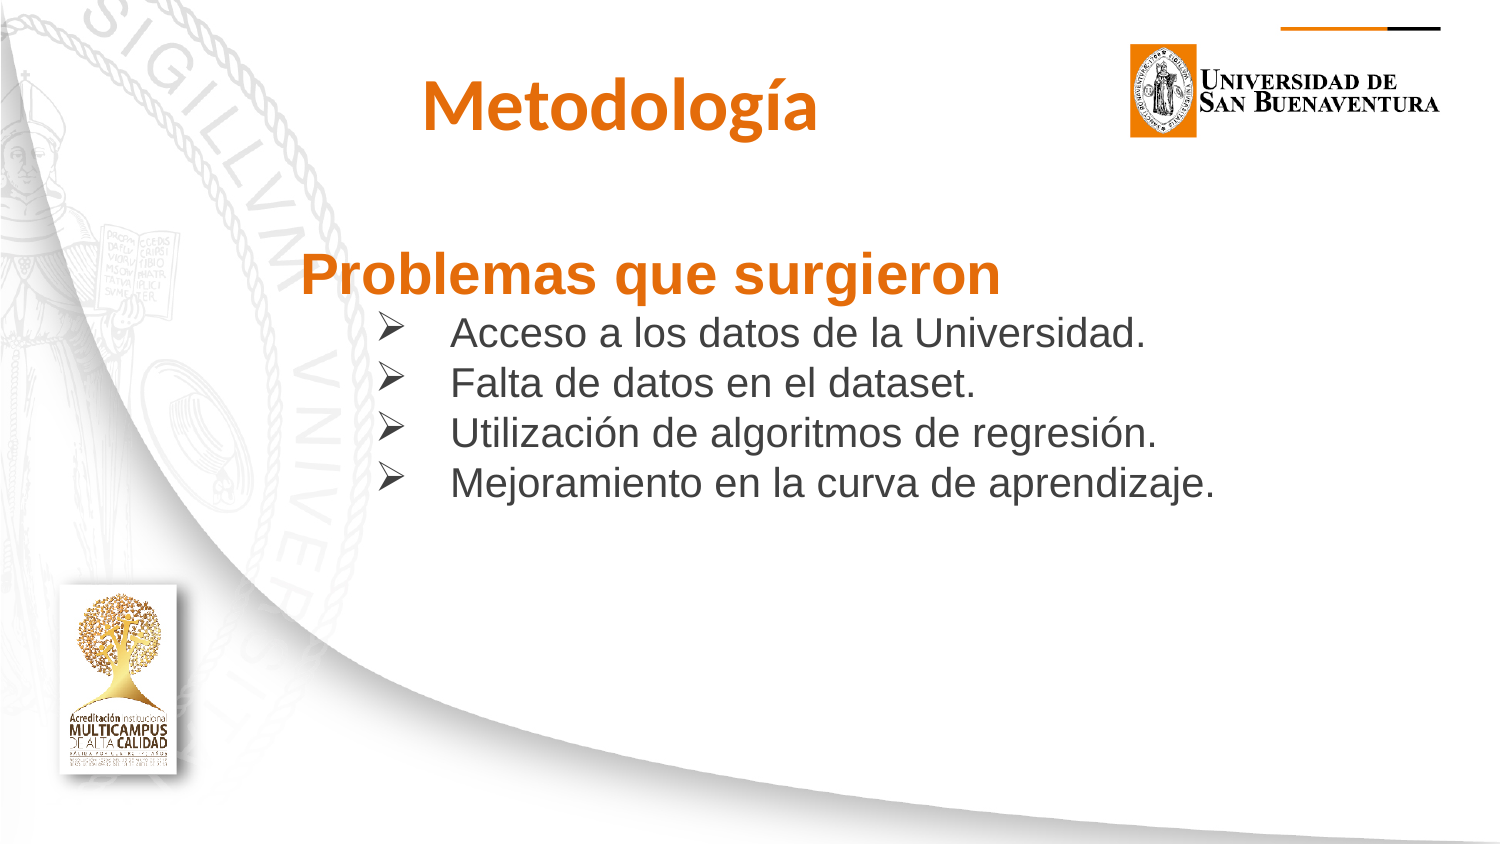

Metodología
Problemas que surgieron
Acceso a los datos de la Universidad.
Falta de datos en el dataset.
Utilización de algoritmos de regresión.
Mejoramiento en la curva de aprendizaje.